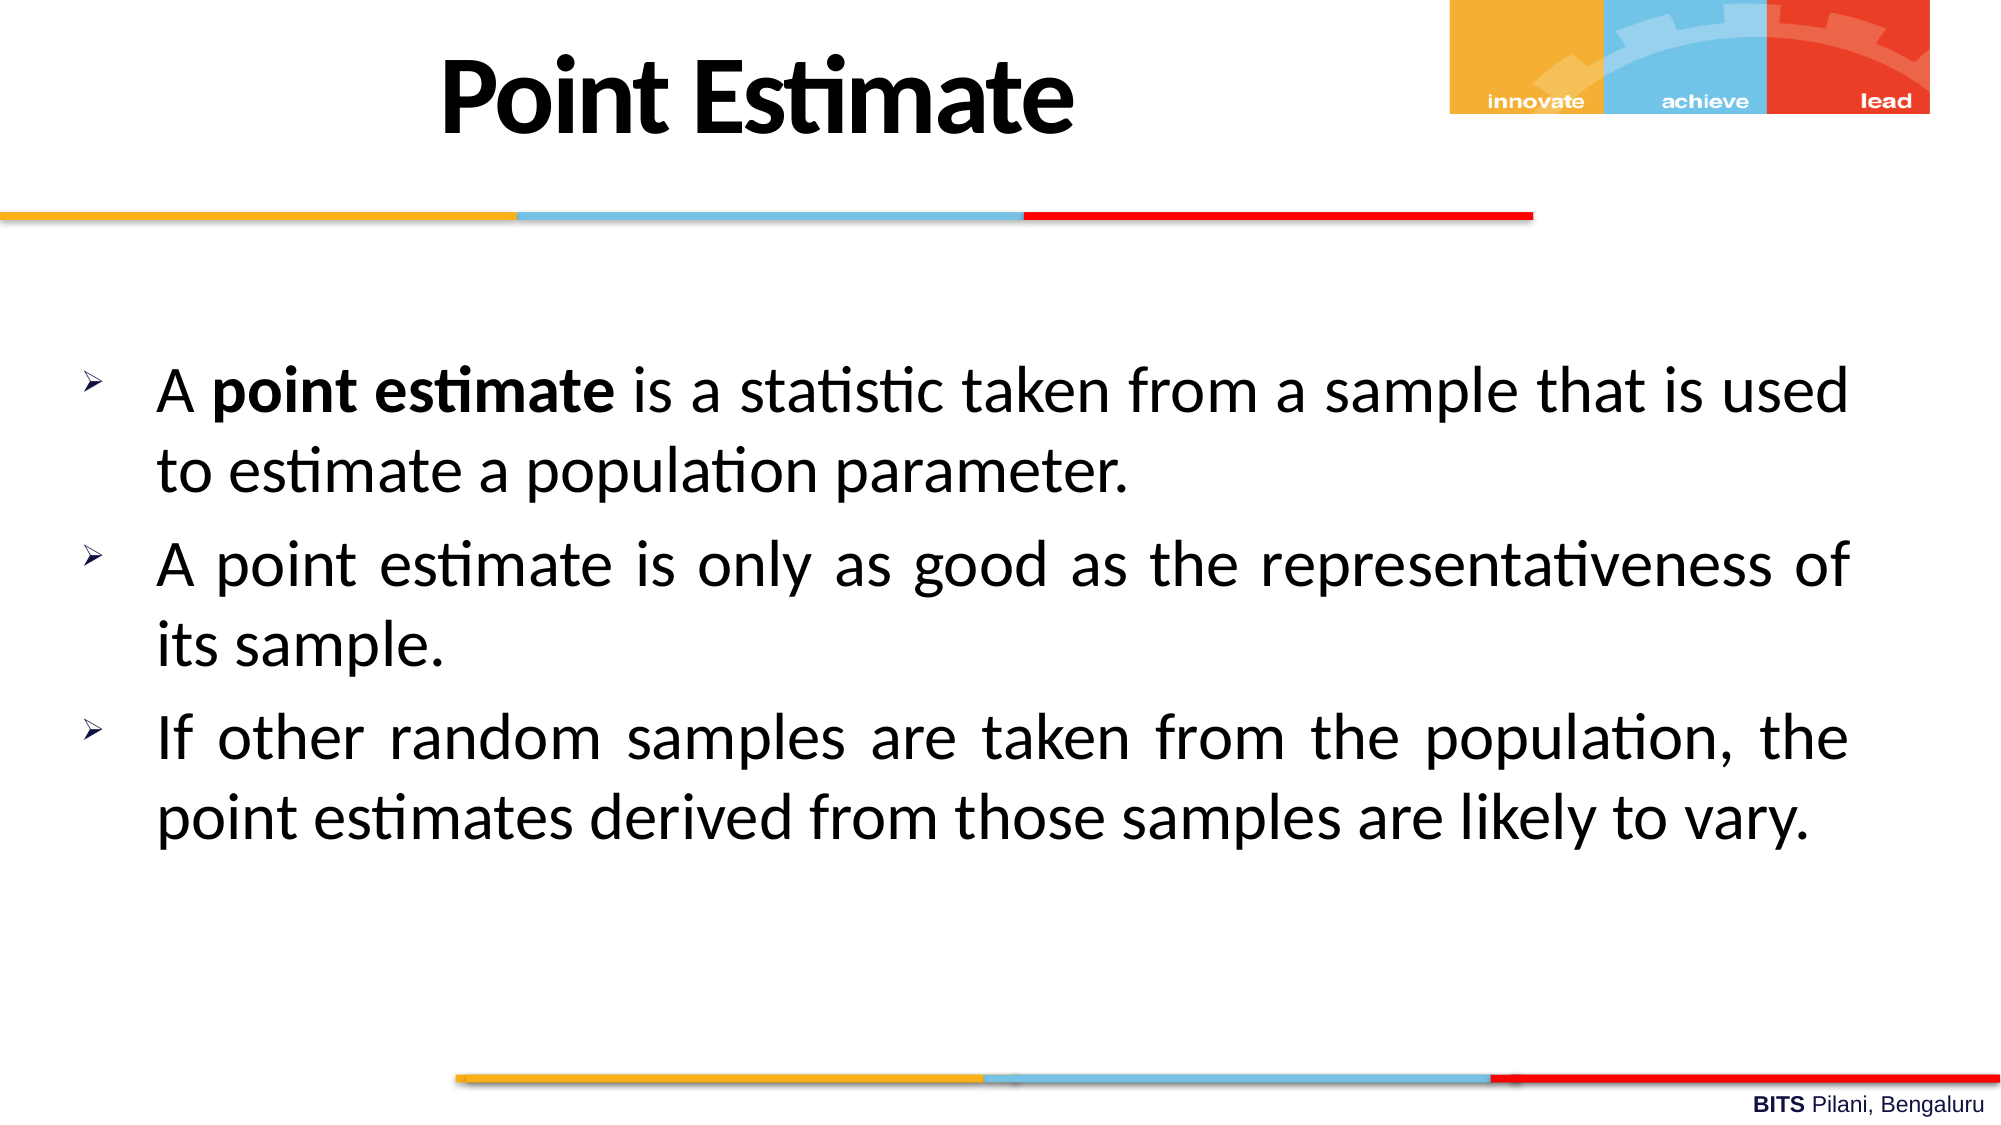

Point Estimate

A point estimate is a statistic taken from a sample that is used to estimate a population parameter.
A point estimate is only as good as the representativeness of its sample.
If other random samples are taken from the population, the point estimates derived from those samples are likely to vary.